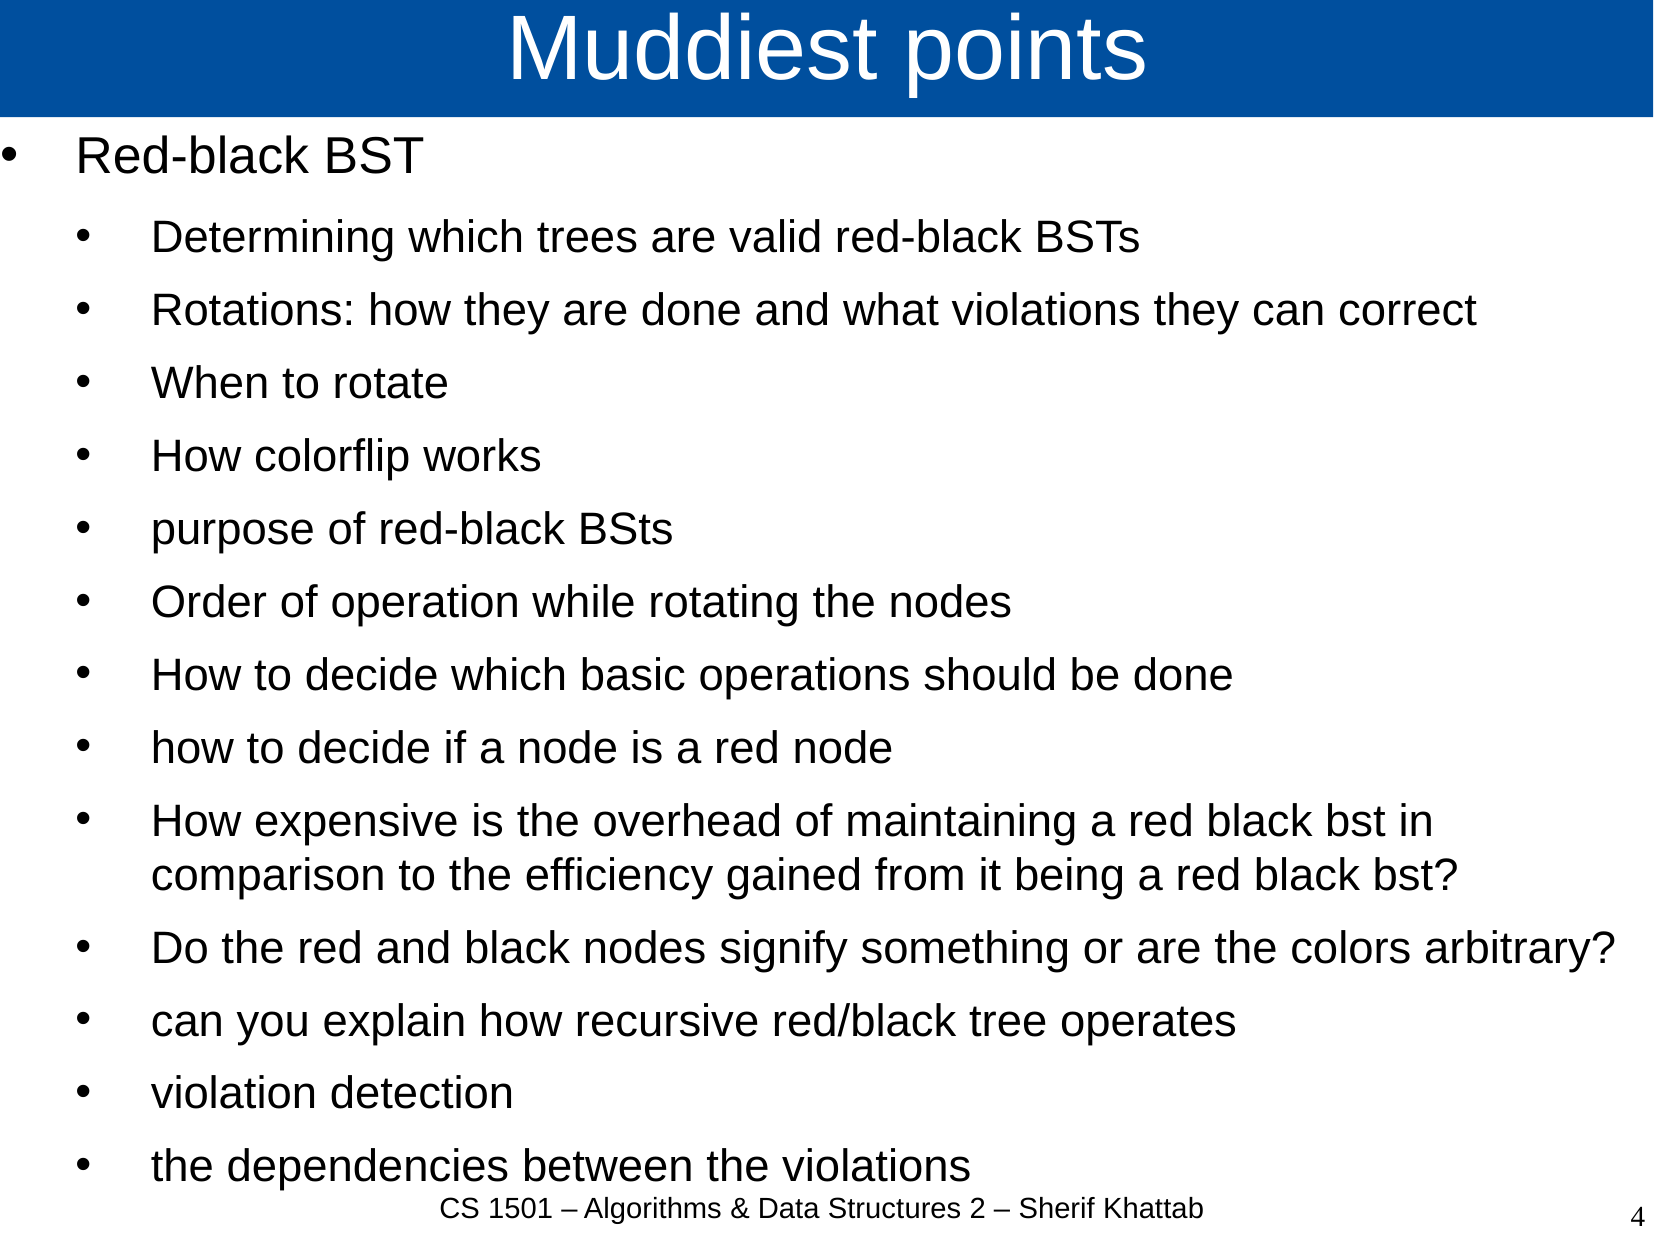

# Muddiest points
Red-black BST
Determining which trees are valid red-black BSTs
Rotations: how they are done and what violations they can correct
When to rotate
How colorflip works
purpose of red-black BSts
Order of operation while rotating the nodes
How to decide which basic operations should be done
how to decide if a node is a red node
How expensive is the overhead of maintaining a red black bst in comparison to the efficiency gained from it being a red black bst?
Do the red and black nodes signify something or are the colors arbitrary?
can you explain how recursive red/black tree operates
violation detection
the dependencies between the violations
CS 1501 – Algorithms & Data Structures 2 – Sherif Khattab
4